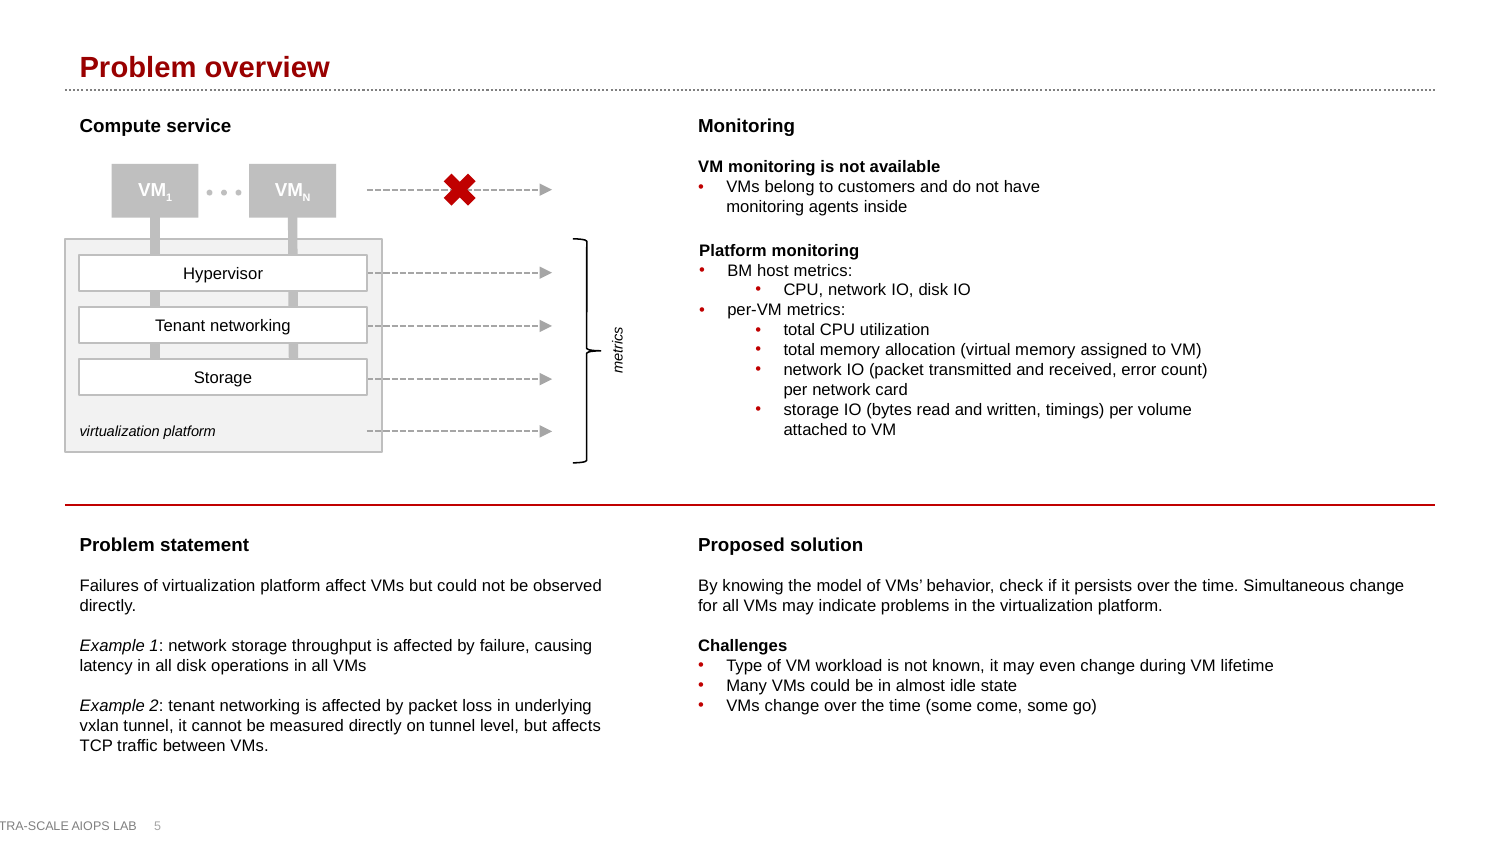

# Problem overview
Compute service
Monitoring
VM monitoring is not available
VMs belong to customers and do not have monitoring agents inside
VM1
VMN

Platform monitoring
BM host metrics:
CPU, network IO, disk IO
per-VM metrics:
total CPU utilization
total memory allocation (virtual memory assigned to VM)
network IO (packet transmitted and received, error count) per network card
storage IO (bytes read and written, timings) per volume attached to VM

Hypervisor
Tenant networking
metrics
Storage
virtualization platform
Problem statement

Failures of virtualization platform affect VMs but could not be observed directly.

Example 1: network storage throughput is affected by failure, causing latency in all disk operations in all VMs

Example 2: tenant networking is affected by packet loss in underlying vxlan tunnel, it cannot be measured directly on tunnel level, but affects TCP traffic between VMs.
Proposed solution

By knowing the model of VMs’ behavior, check if it persists over the time. Simultaneous change for all VMs may indicate problems in the virtualization platform.

Challenges
Type of VM workload is not known, it may even change during VM lifetime
Many VMs could be in almost idle state
VMs change over the time (some come, some go)